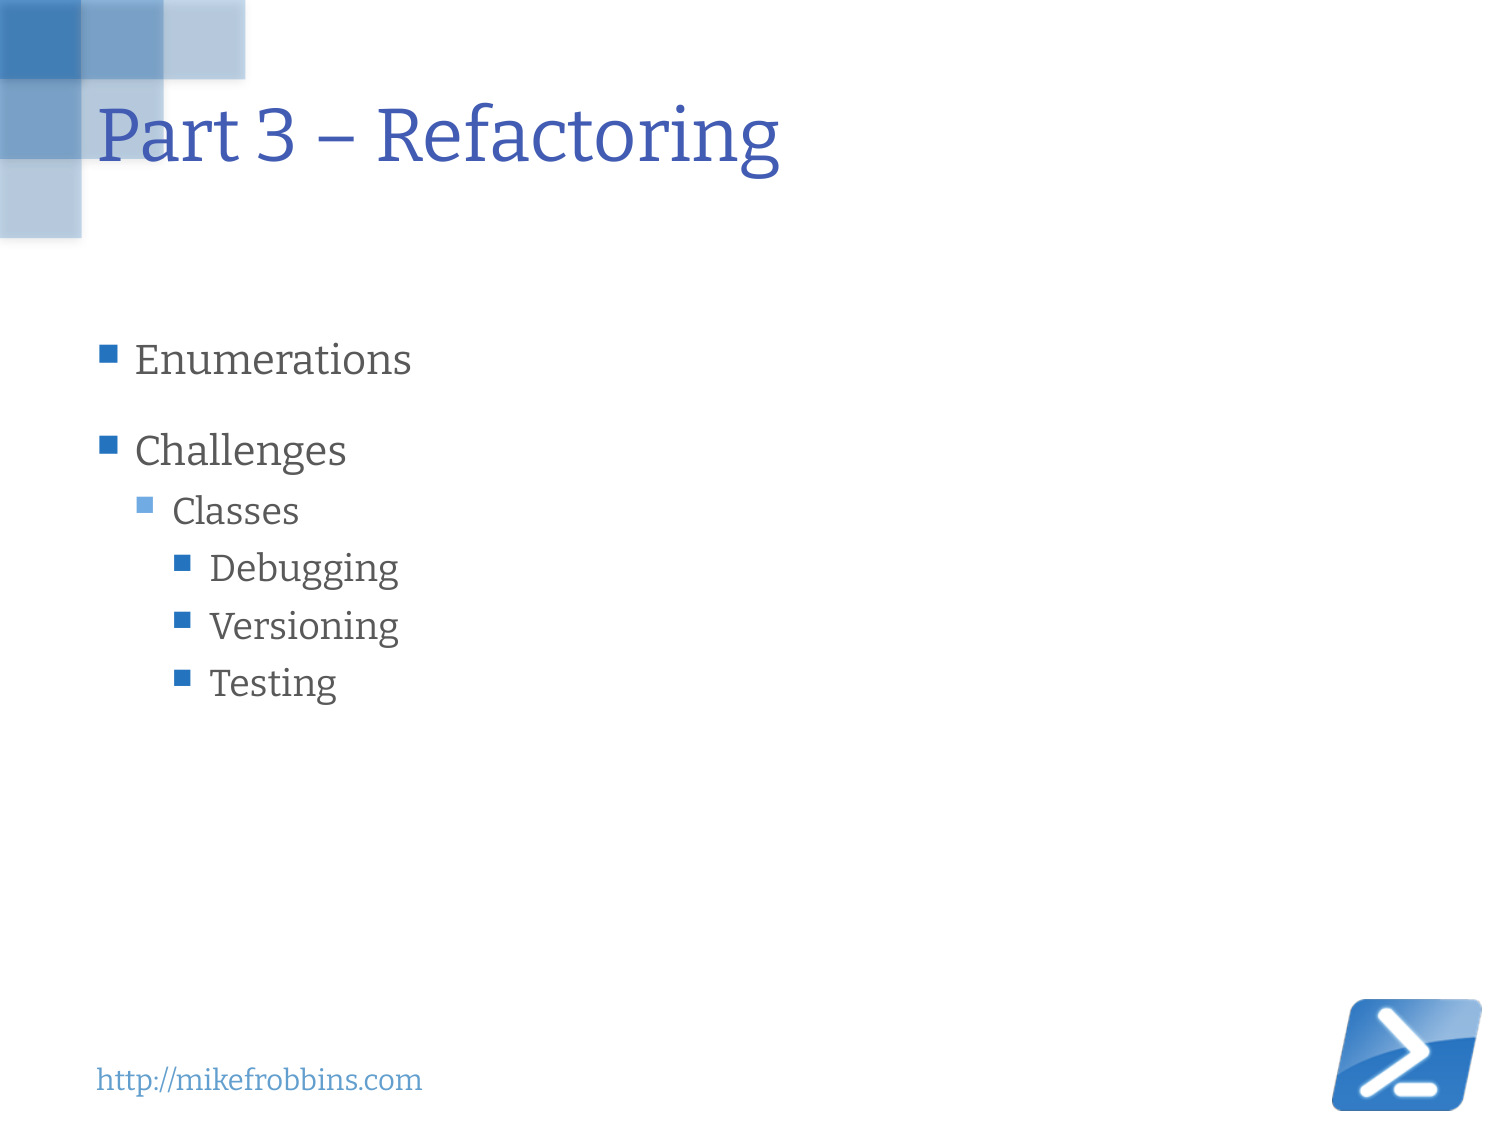

# Part 3 – Refactoring
Enumerations
Challenges
Classes
Debugging
Versioning
Testing